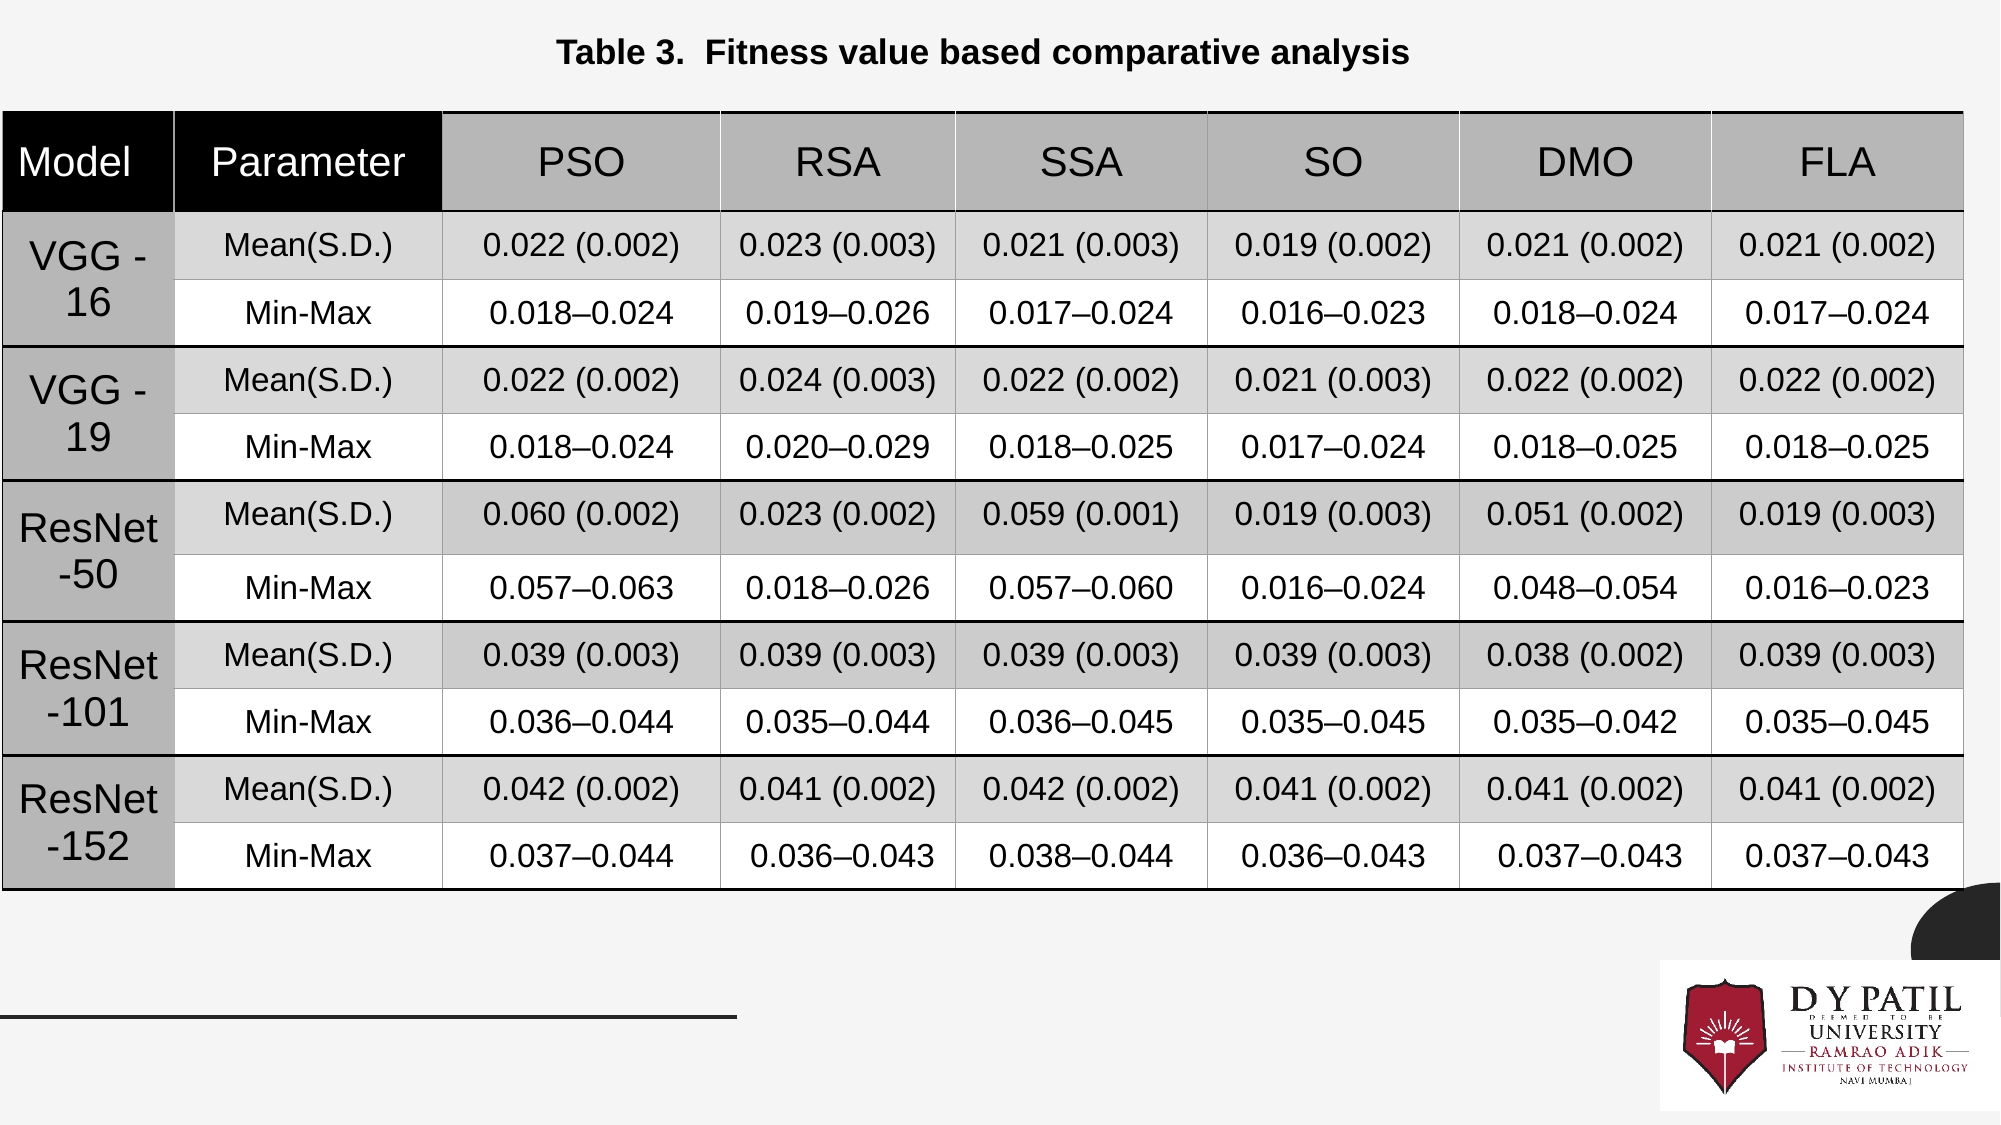

Table 3.  Fitness value based comparative analysis
| Model | Parameter | PSO | RSA | SSA | SO | DMO | FLA |
| --- | --- | --- | --- | --- | --- | --- | --- |
| VGG -16 | Mean(S.D.) | 0.022 (0.002) | 0.023 (0.003) | 0.021 (0.003) | 0.019 (0.002) | 0.021 (0.002) | 0.021 (0.002) |
|  | Min-Max | 0.018–0.024 | 0.019–0.026 | 0.017–0.024 | 0.016–0.023 | 0.018–0.024 | 0.017–0.024 |
| VGG -19 | Mean(S.D.) | 0.022 (0.002) | 0.024 (0.003) | 0.022 (0.002) | 0.021 (0.003) | 0.022 (0.002) | 0.022 (0.002) |
|  | Min-Max | 0.018–0.024 | 0.020–0.029 | 0.018–0.025 | 0.017–0.024 | 0.018–0.025 | 0.018–0.025 |
| ResNet-50 | Mean(S.D.) | 0.060 (0.002) | 0.023 (0.002) | 0.059 (0.001) | 0.019 (0.003) | 0.051 (0.002) | 0.019 (0.003) |
|  | Min-Max | 0.057–0.063 | 0.018–0.026 | 0.057–0.060 | 0.016–0.024 | 0.048–0.054 | 0.016–0.023 |
| ResNet-101 | Mean(S.D.) | 0.039 (0.003) | 0.039 (0.003) | 0.039 (0.003) | 0.039 (0.003) | 0.038 (0.002) | 0.039 (0.003) |
|  | Min-Max | 0.036–0.044 | 0.035–0.044 | 0.036–0.045 | 0.035–0.045 | 0.035–0.042 | 0.035–0.045 |
| ResNet-152 | Mean(S.D.) | 0.042 (0.002) | 0.041 (0.002) | 0.042 (0.002) | 0.041 (0.002) | 0.041 (0.002) | 0.041 (0.002) |
|  | Min-Max | 0.037–0.044 | 0.036–0.043 | 0.038–0.044 | 0.036–0.043 | 0.037–0.043 | 0.037–0.043 |